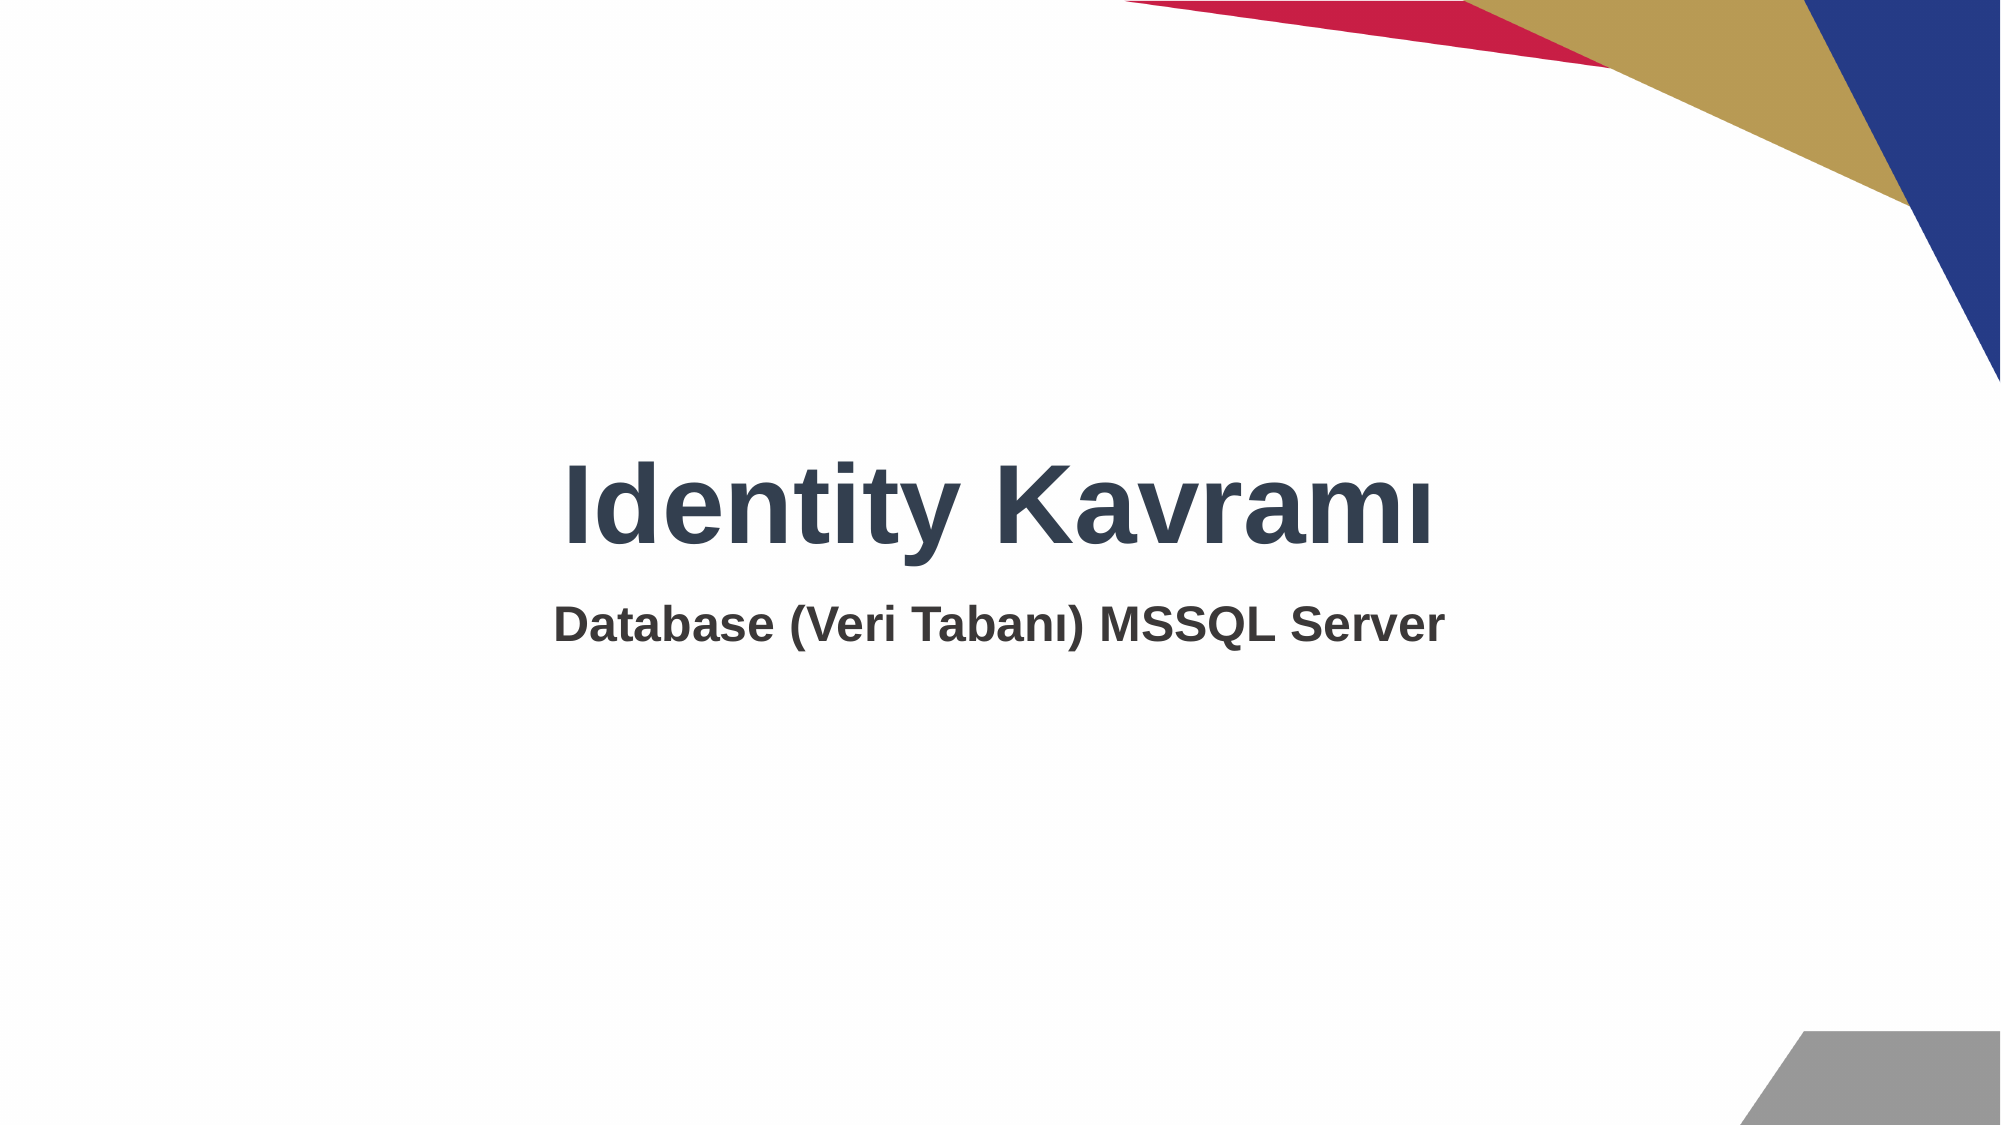

# Identity Kavramı
Database (Veri Tabanı) MSSQL Server